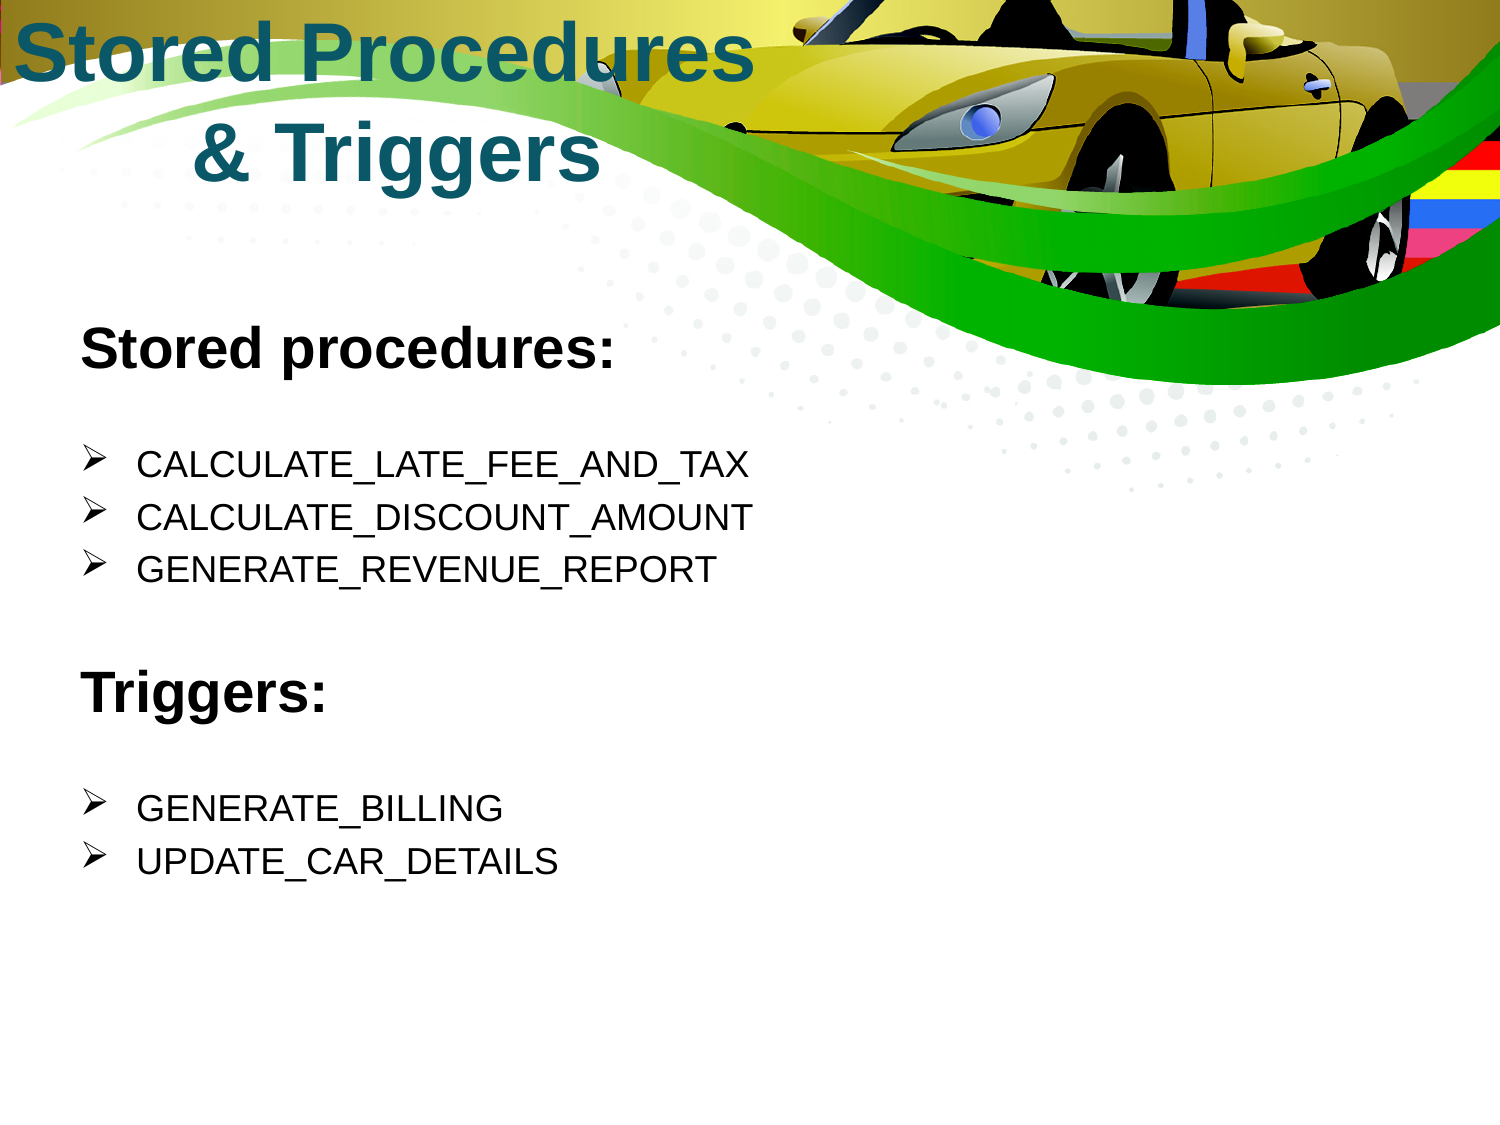

Stored Procedures
& Triggers
Stored procedures:

CALCULATE_LATE_FEE_AND_TAX
CALCULATE_DISCOUNT_AMOUNT
GENERATE_REVENUE_REPORT

Triggers:

GENERATE_BILLING
UPDATE_CAR_DETAILS